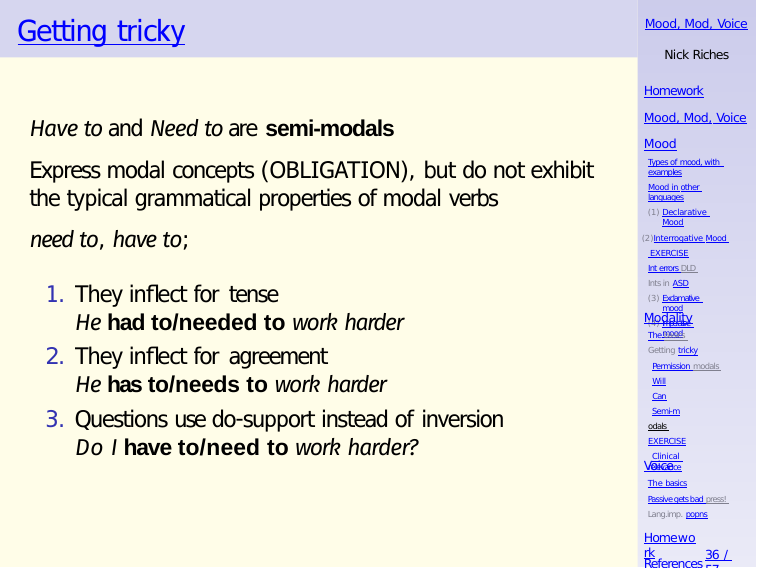

# Getting tricky
Mood, Mod, Voice
Nick Riches

Homework
Have to and Need to are semi-modals
Express modal concepts (OBLIGATION), but do not exhibit  the typical grammatical properties of modal verbs
need to, have to;
Mood, Mod, Voice
Mood
Types of mood, with  examples
Mood in other languages
Declarative Mood
Interrogative Mood  EXERCISE
Int errors DLD  Ints in ASD
Exclamative mood
Imperative mood
They inflect for tense
He had to/needed to work harder
They inflect for agreement
He has to/needs to work harder
Questions use do-support instead of inversion
Do I have to/need to work harder?
Modality
The basics  Getting tricky
Permission modals  Will
Can
Semi-modals  EXERCISE
Clinical relevance
Voice
The basics
Passive gets bad press!  Lang.imp. popns
Homework
36 / 57
References